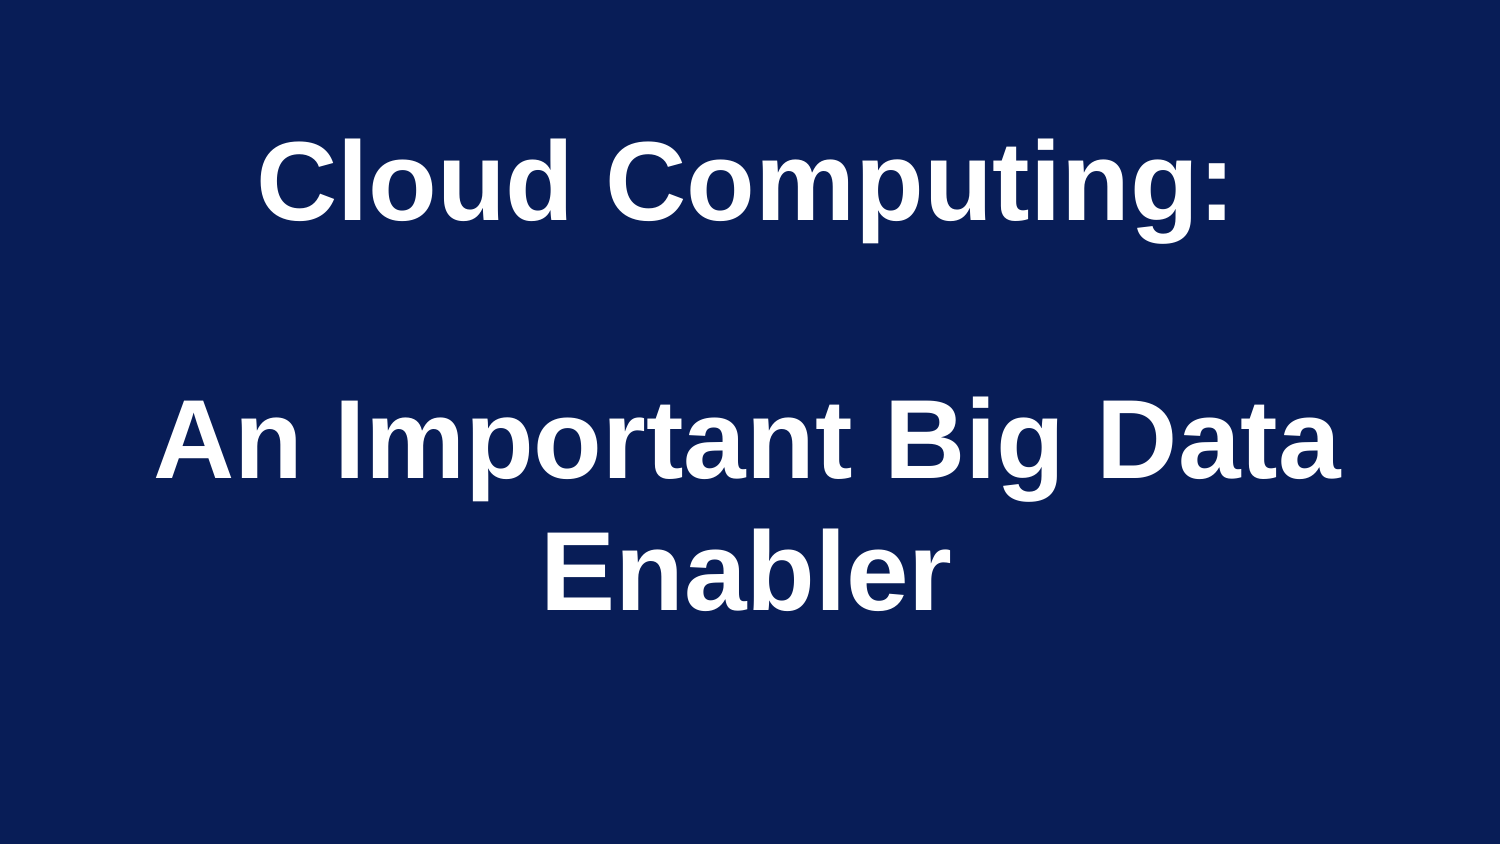

Cloud Computing:

An	Important	Big	Data
Enabler